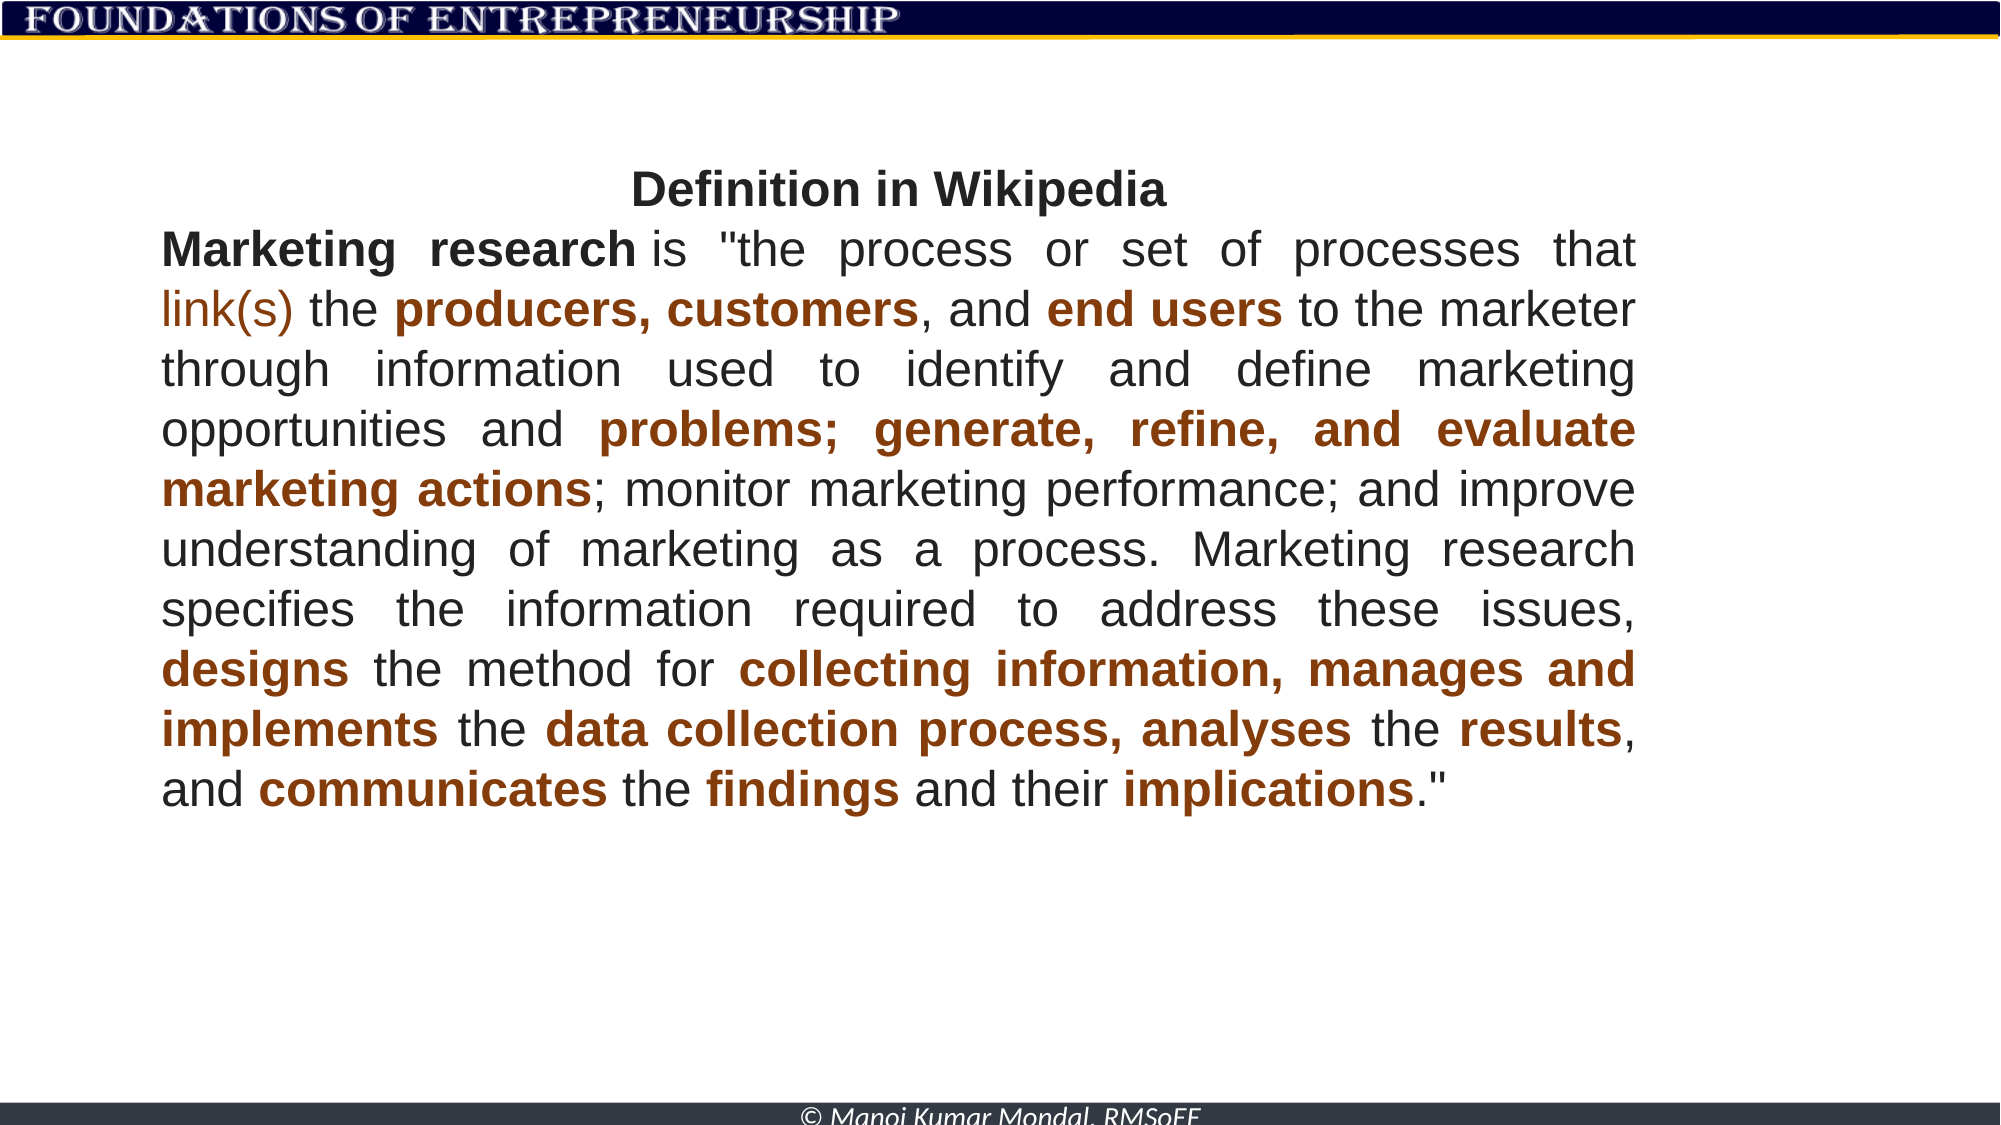

Definition in Wikipedia
Marketing research is "the process or set of processes that link(s) the producers, customers, and end users to the marketer through information used to identify and define marketing opportunities and problems; generate, refine, and evaluate marketing actions; monitor marketing performance; and improve understanding of marketing as a process. Marketing research specifies the information required to address these issues, designs the method for collecting information, manages and implements the data collection process, analyses the results, and communicates the findings and their implications."